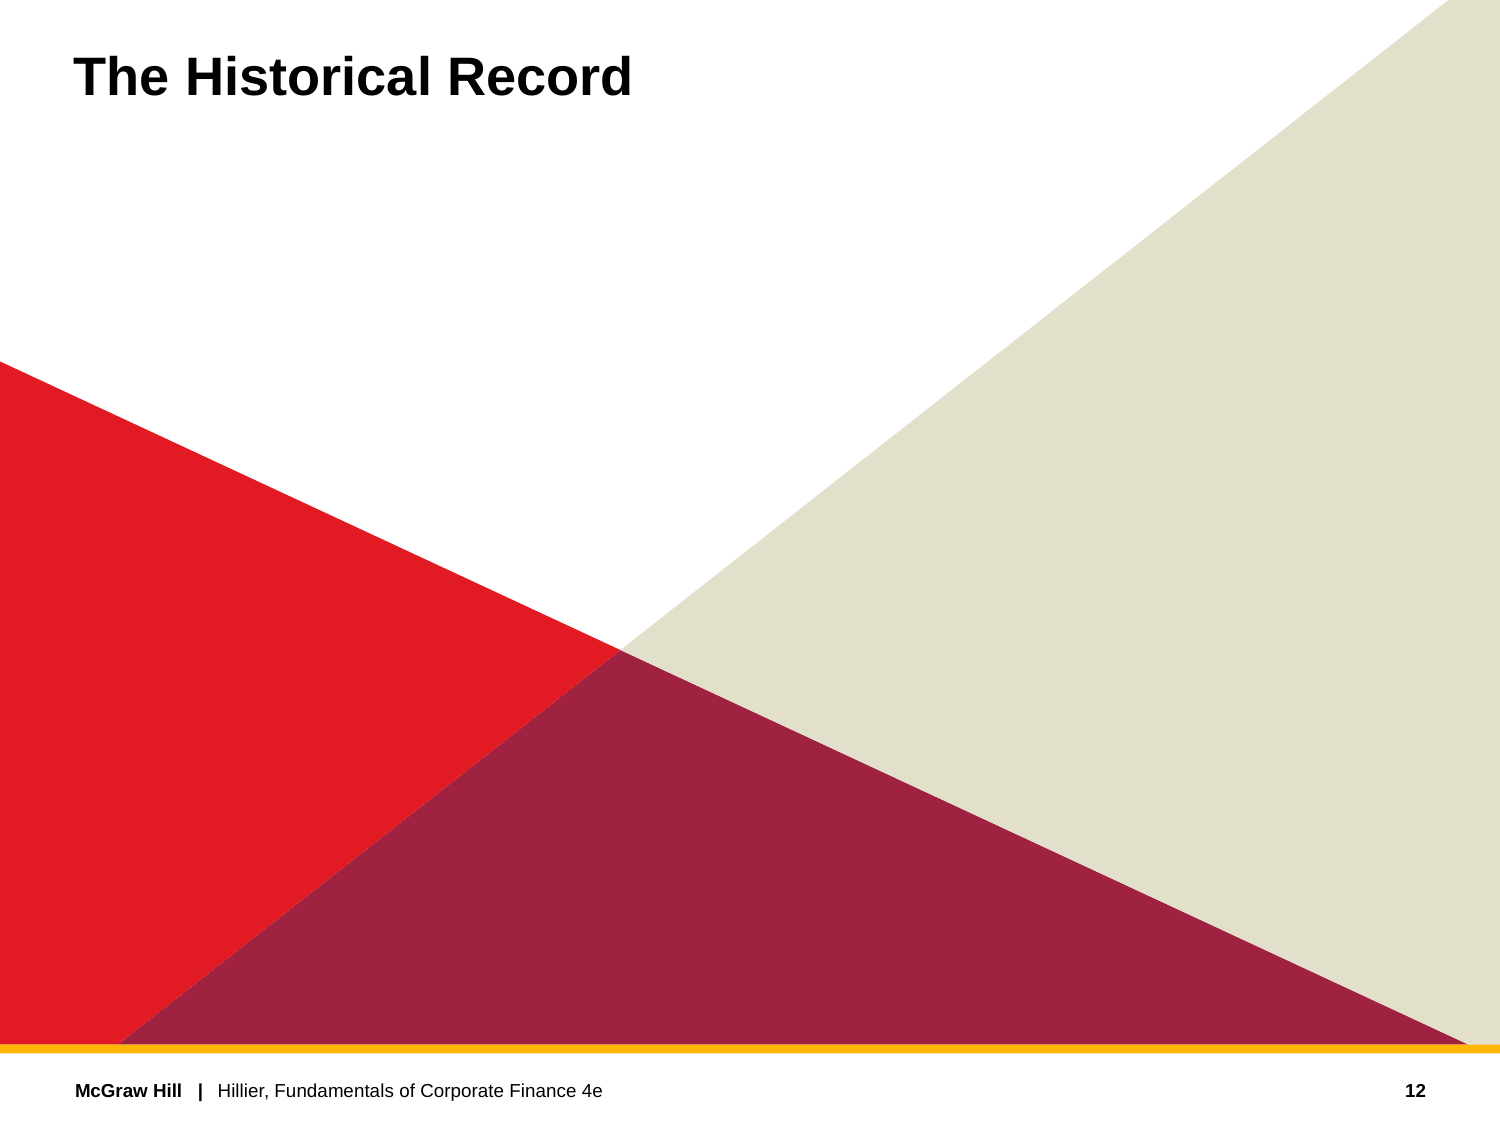

# The Historical Record
12
Hillier, Fundamentals of Corporate Finance 4e